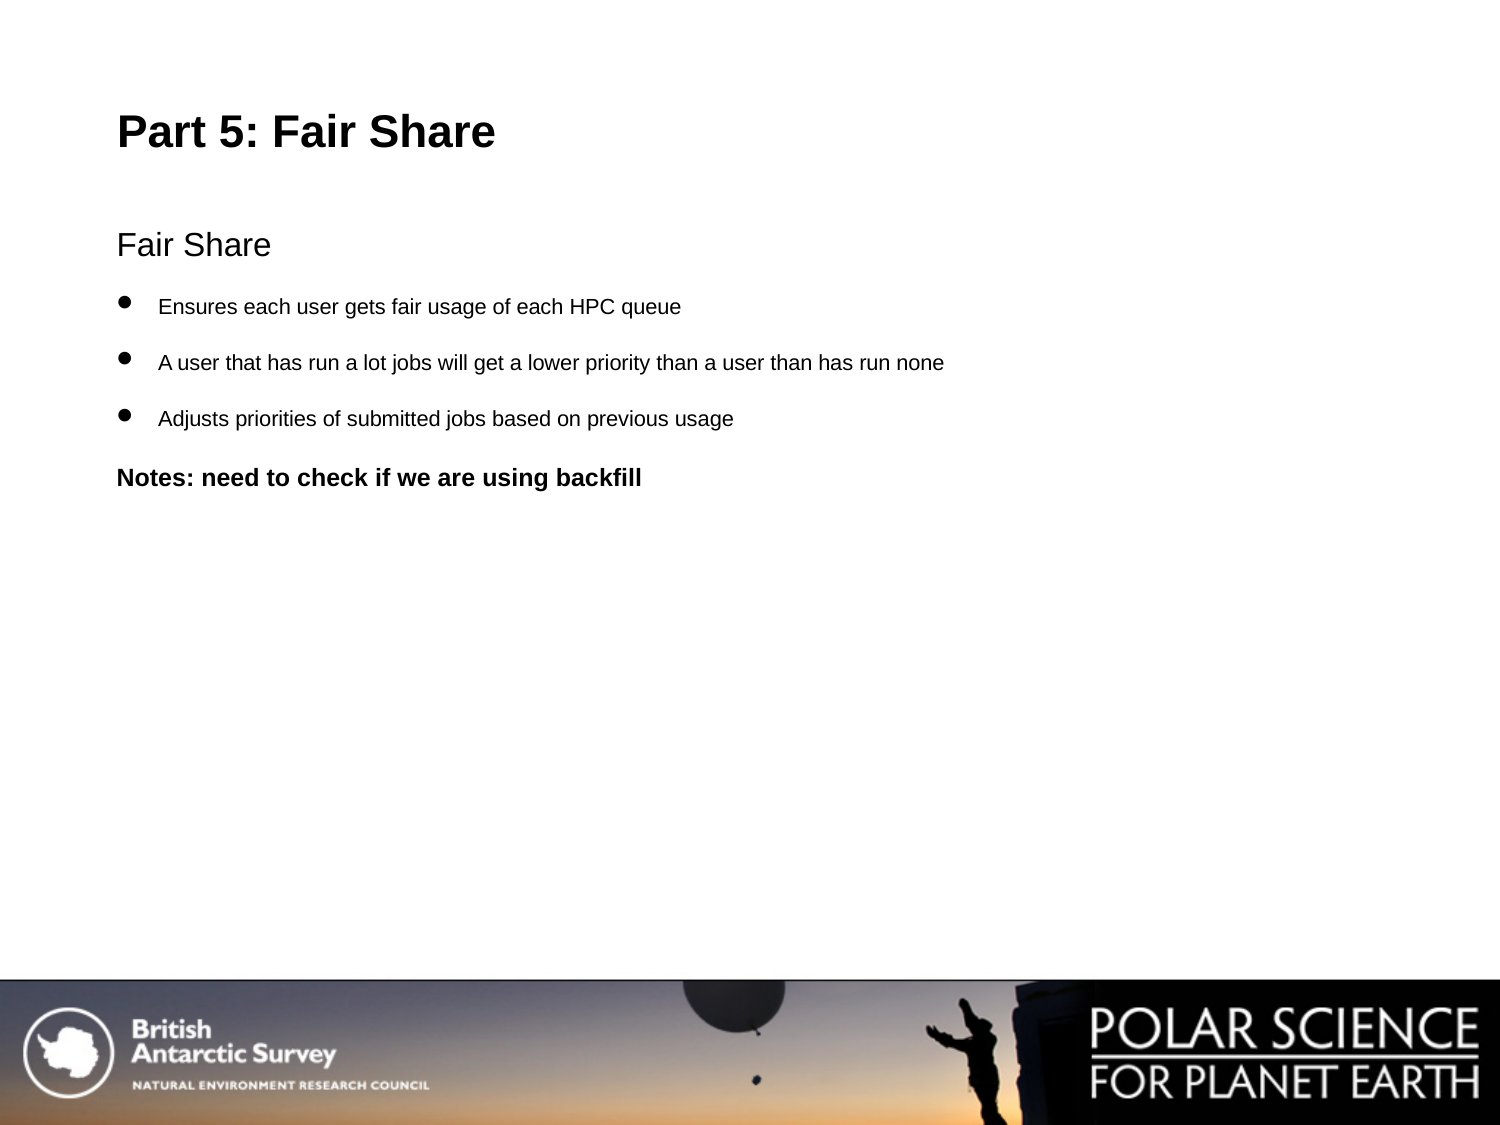

# Part 5: Fair Share
Fair Share
 Ensures each user gets fair usage of each HPC queue
 A user that has run a lot jobs will get a lower priority than a user than has run none
 Adjusts priorities of submitted jobs based on previous usage
Notes: need to check if we are using backfill